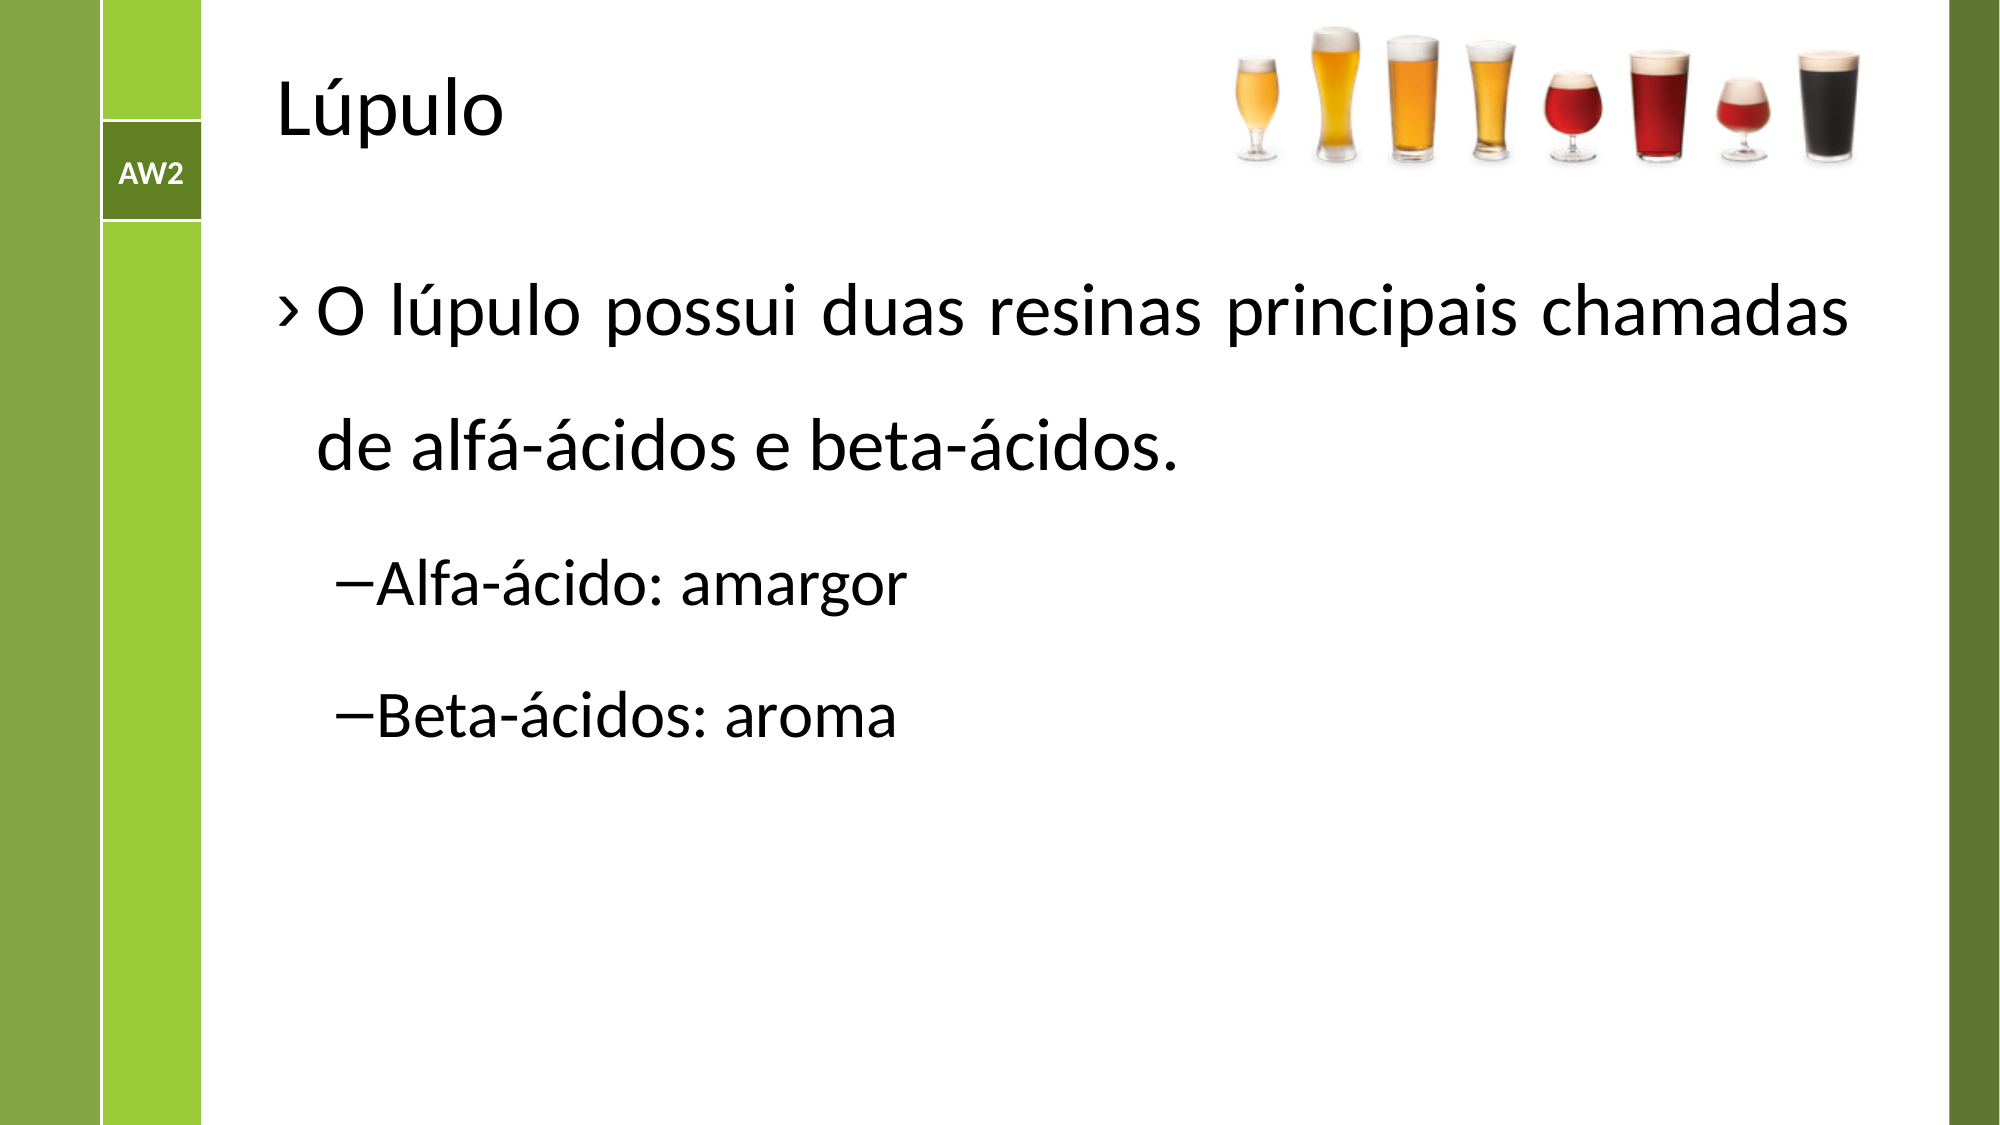

# Lúpulo
O lúpulo possui duas resinas principais chamadas de alfá-ácidos e beta-ácidos.
Alfa-ácido: amargor
Beta-ácidos: aroma